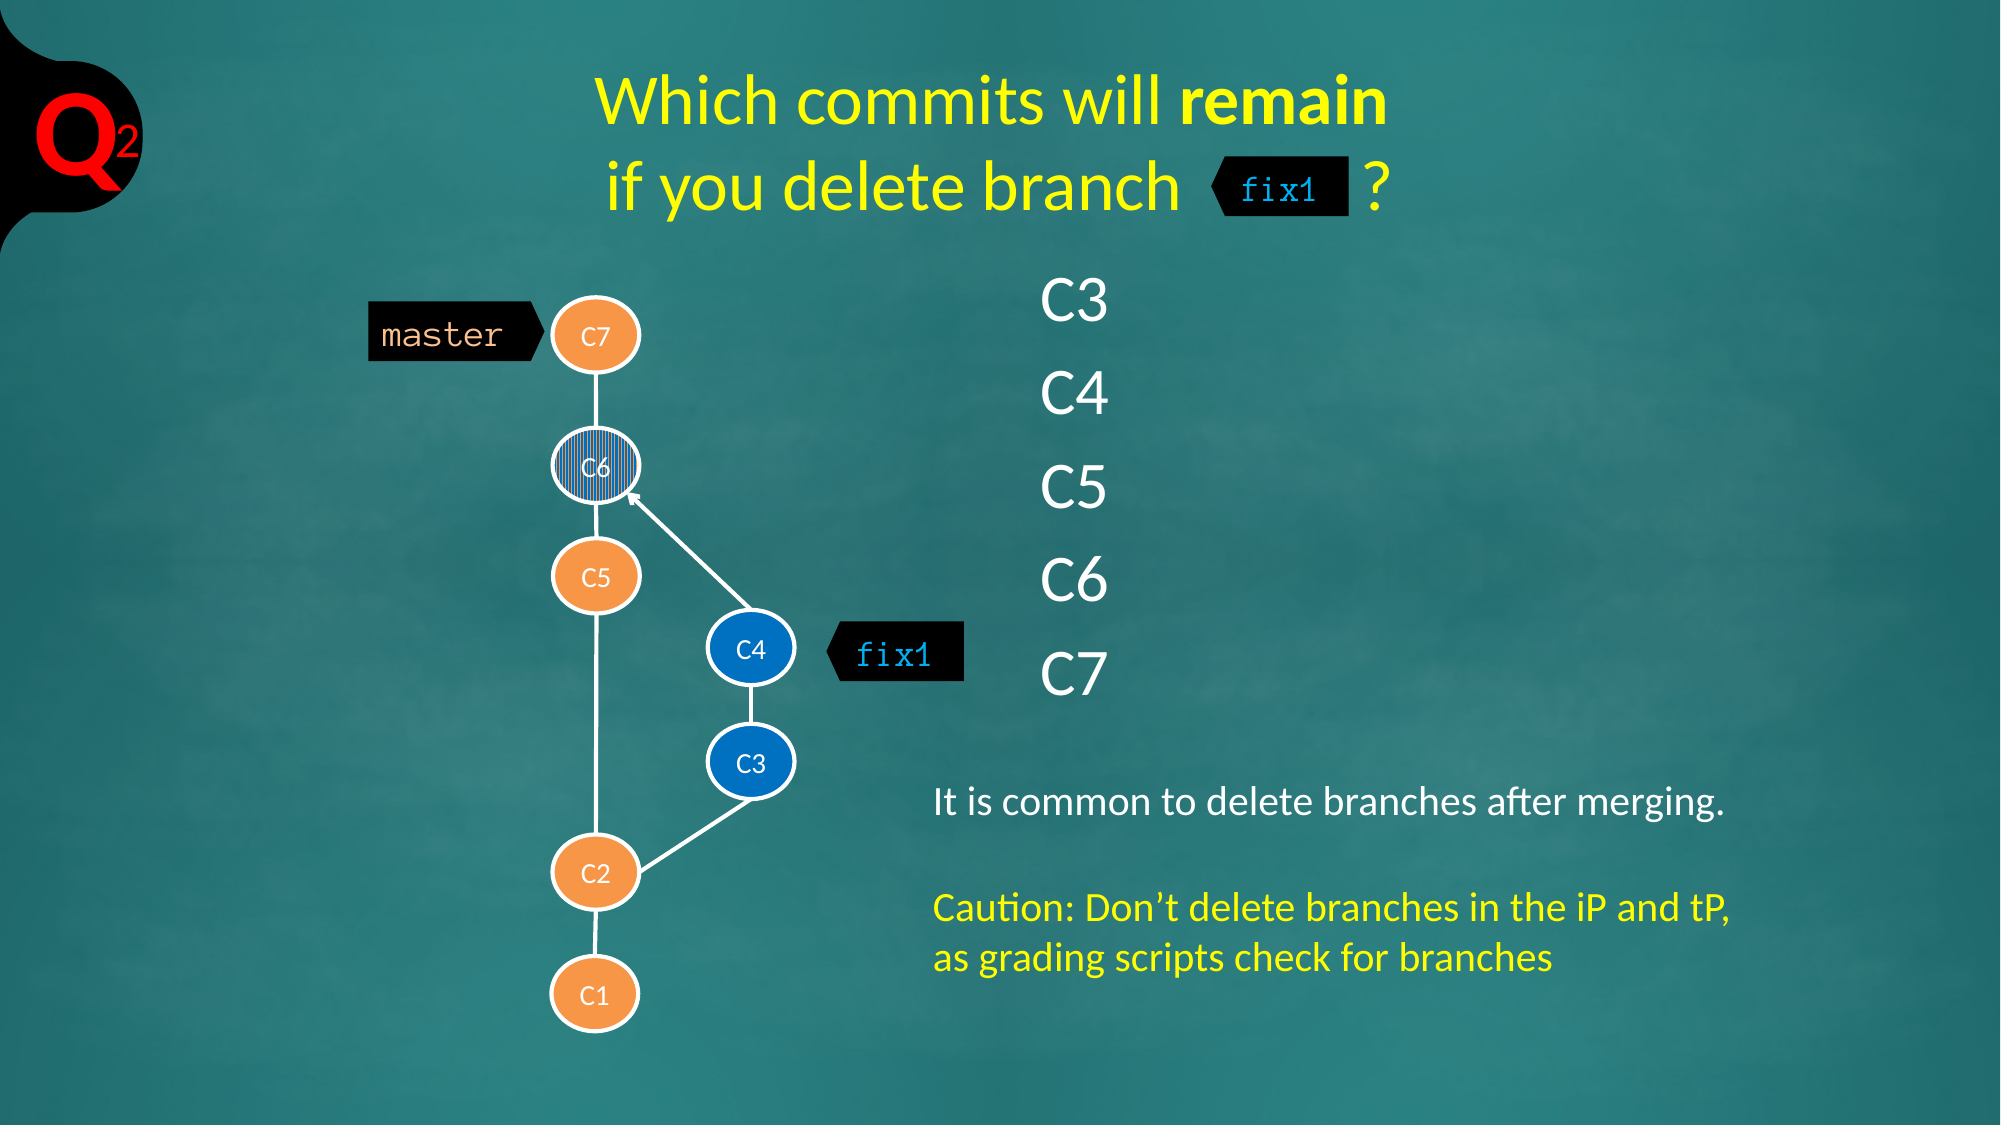

Q

# Which commits will remain if you delete branch           ?
2
fix1
C3
C4
C5
C6
C7
C7
master
C6
C5
C4
fix1
C3
C2
C1
It is common to delete branches after merging.
Caution: Don’t delete branches in the iP and tP, as grading scripts check for branches